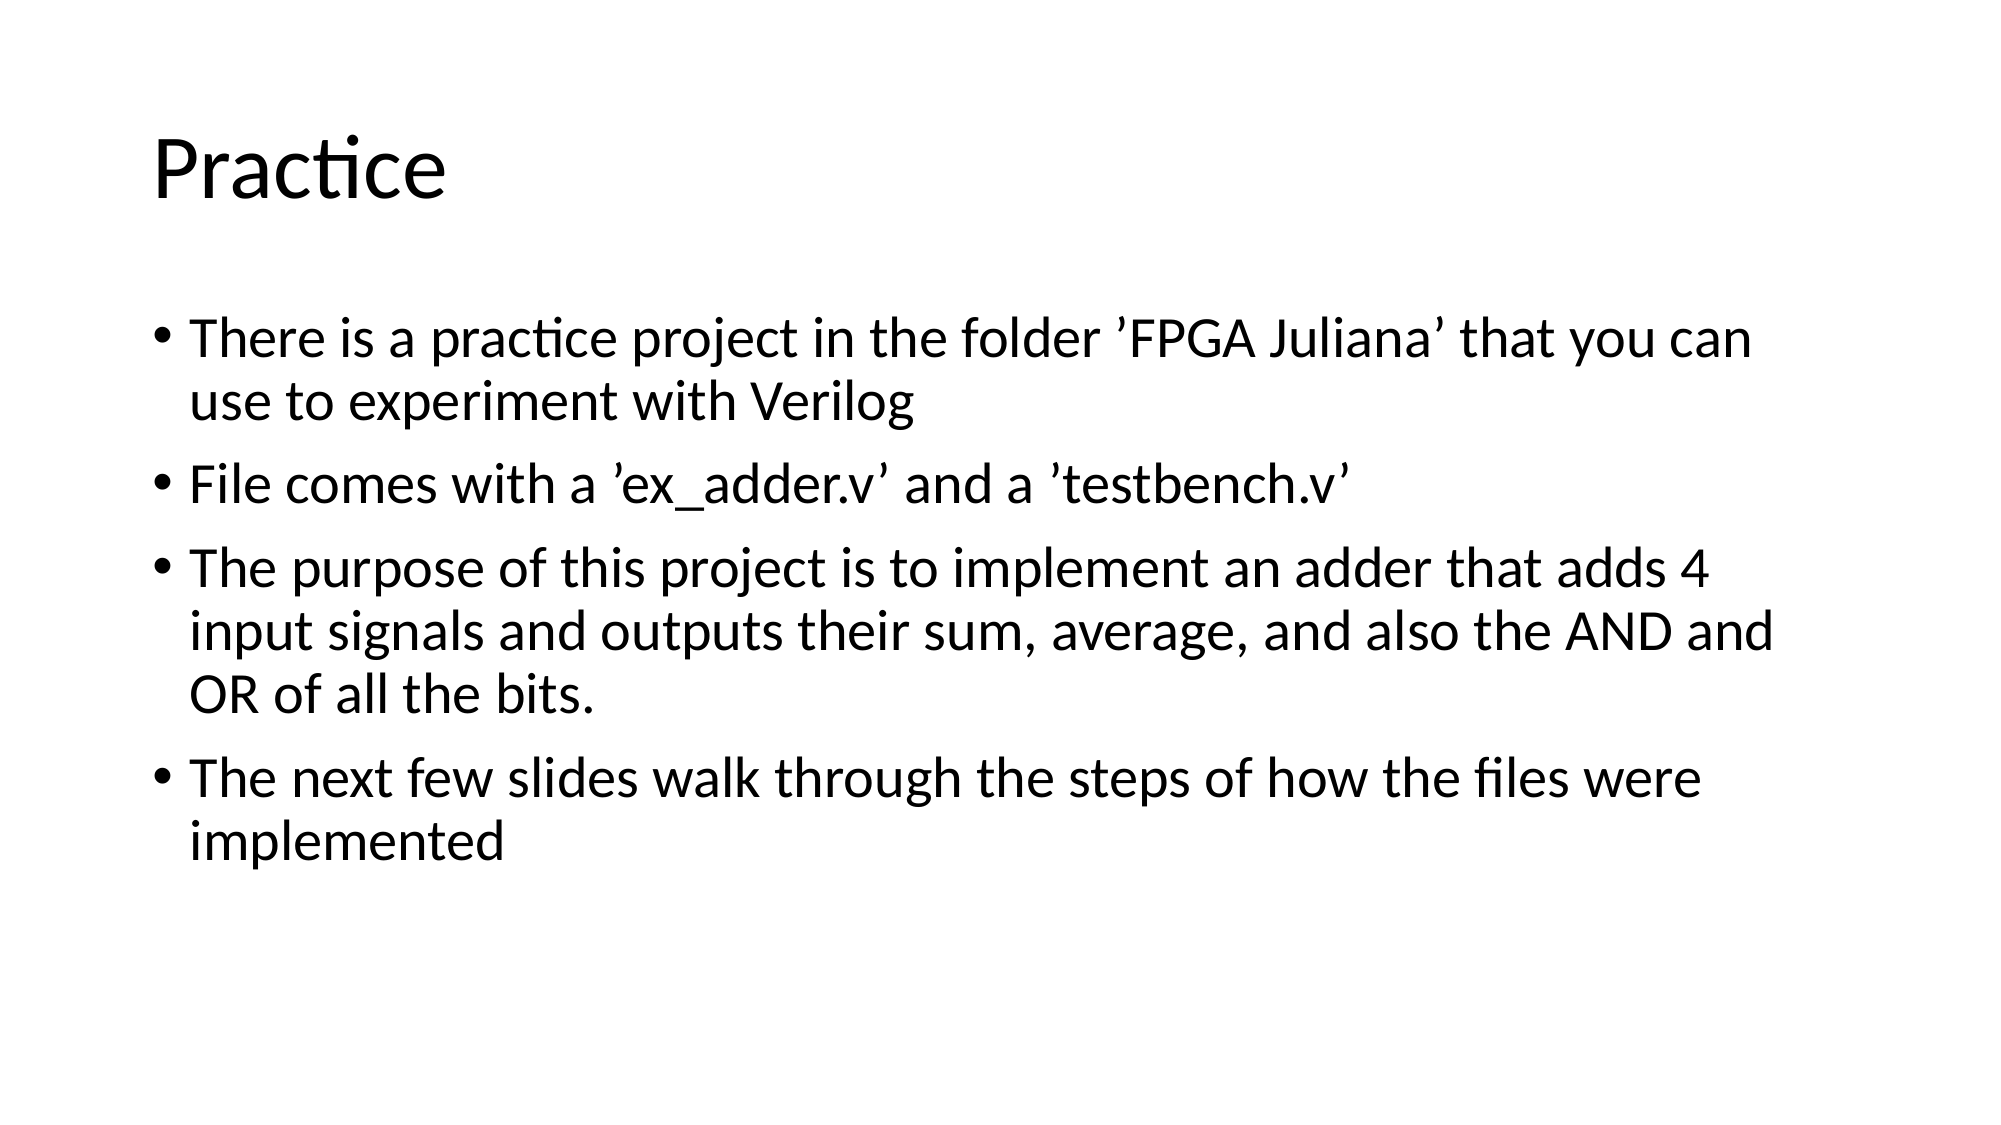

# Practice
There is a practice project in the folder ’FPGA Juliana’ that you can use to experiment with Verilog
File comes with a ’ex_adder.v’ and a ’testbench.v’
The purpose of this project is to implement an adder that adds 4 input signals and outputs their sum, average, and also the AND and OR of all the bits.
The next few slides walk through the steps of how the files were implemented